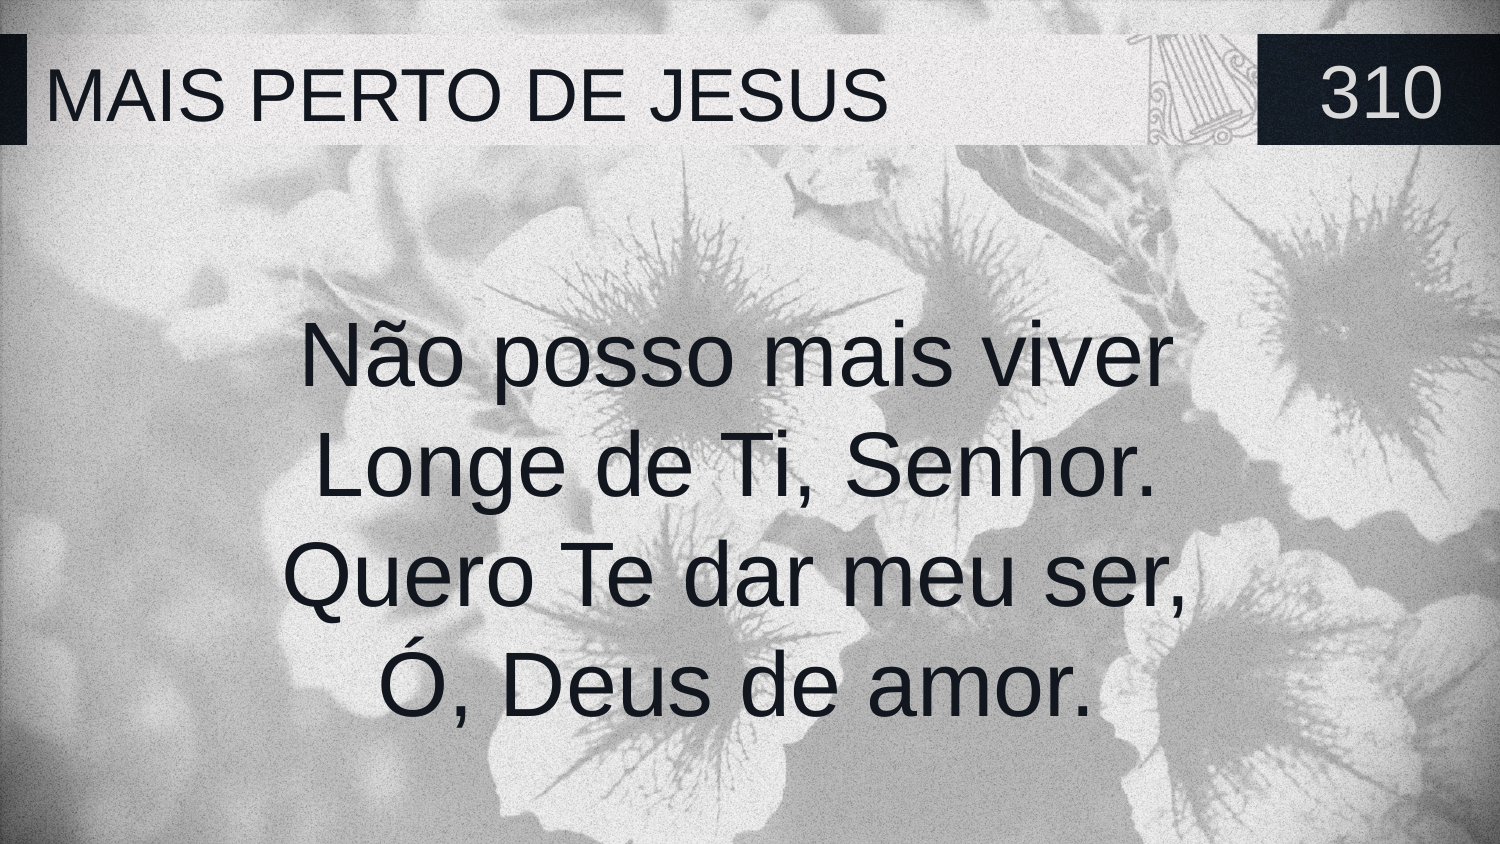

# MAIS PERTO DE JESUS
310
Não posso mais viver
Longe de Ti, Senhor.
Quero Te dar meu ser,
Ó, Deus de amor.